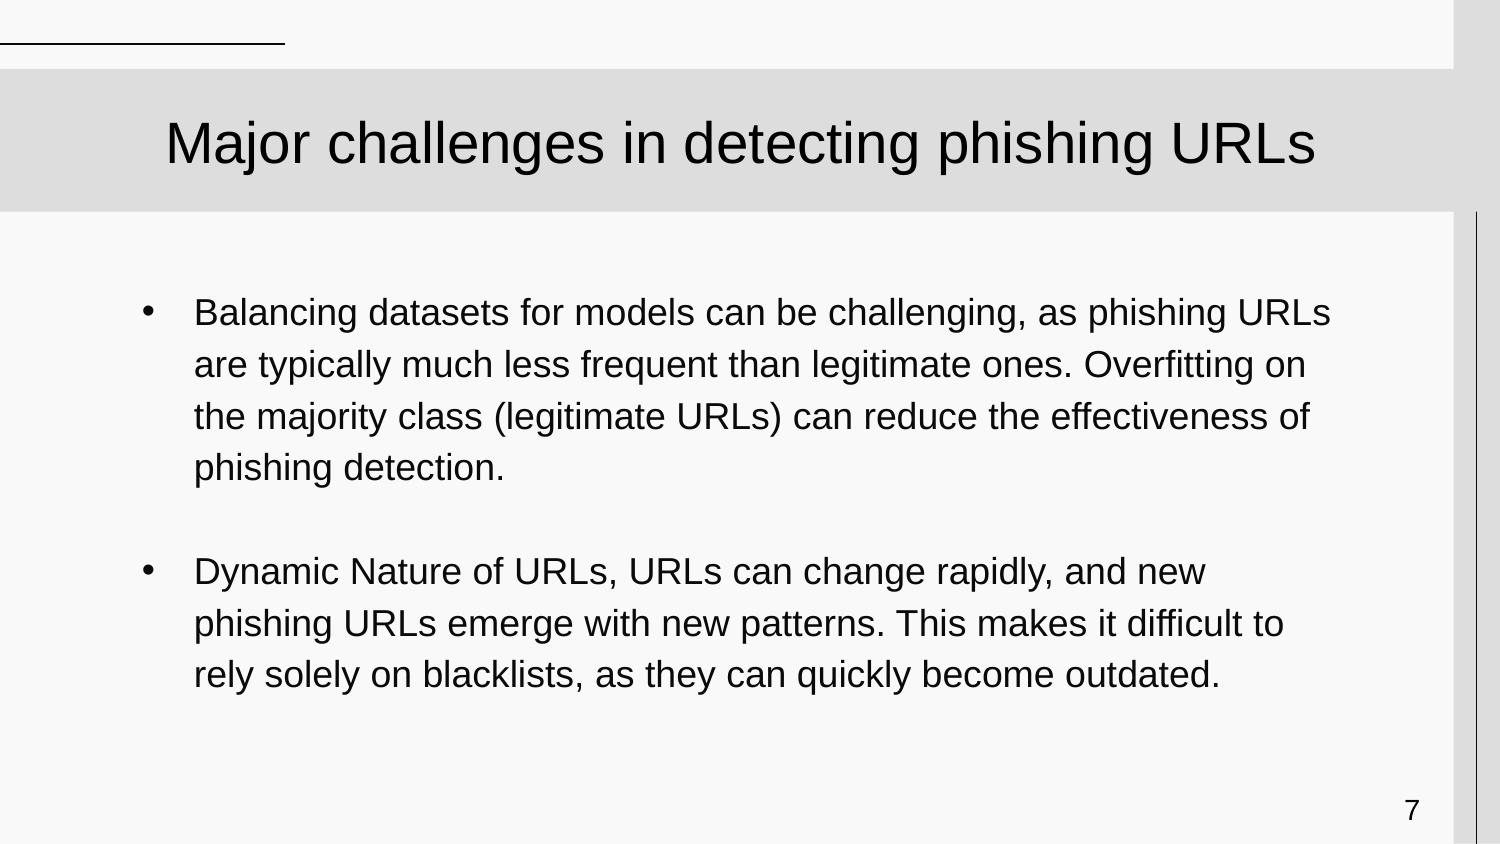

Major challenges in detecting phishing URLs
Balancing datasets for models can be challenging, as phishing URLs are typically much less frequent than legitimate ones. Overfitting on the majority class (legitimate URLs) can reduce the effectiveness of phishing detection.

Dynamic Nature of URLs, URLs can change rapidly, and new phishing URLs emerge with new patterns. This makes it difficult to rely solely on blacklists, as they can quickly become outdated.

7